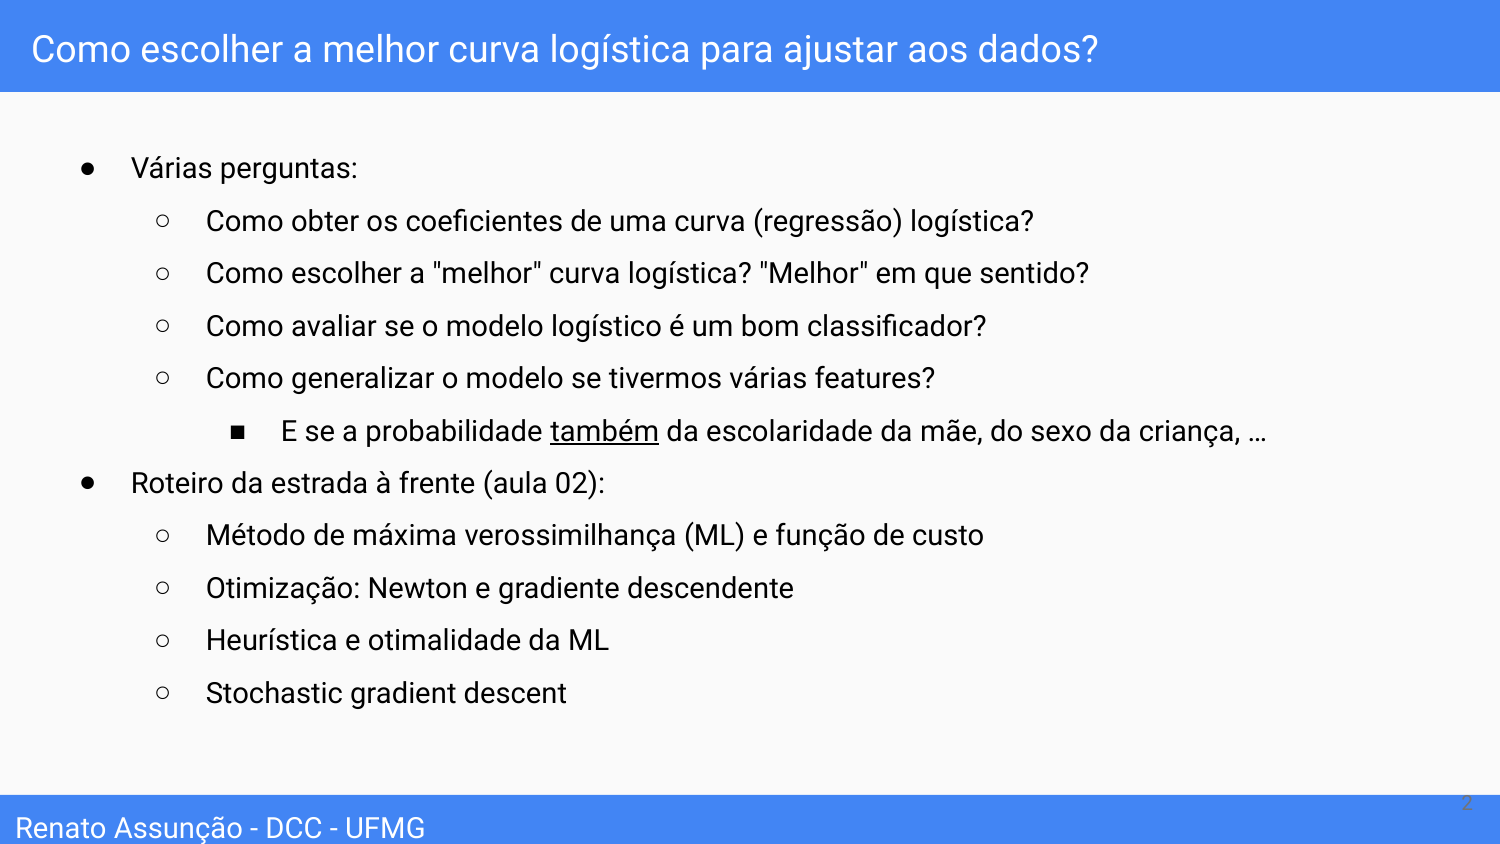

# Como escolher a melhor curva logística para ajustar aos dados?
Várias perguntas:
Como obter os coeficientes de uma curva (regressão) logística?
Como escolher a "melhor" curva logística? "Melhor" em que sentido?
Como avaliar se o modelo logístico é um bom classificador?
Como generalizar o modelo se tivermos várias features?
E se a probabilidade também da escolaridade da mãe, do sexo da criança, …
Roteiro da estrada à frente (aula 02):
Método de máxima verossimilhança (ML) e função de custo
Otimização: Newton e gradiente descendente
Heurística e otimalidade da ML
Stochastic gradient descent
2